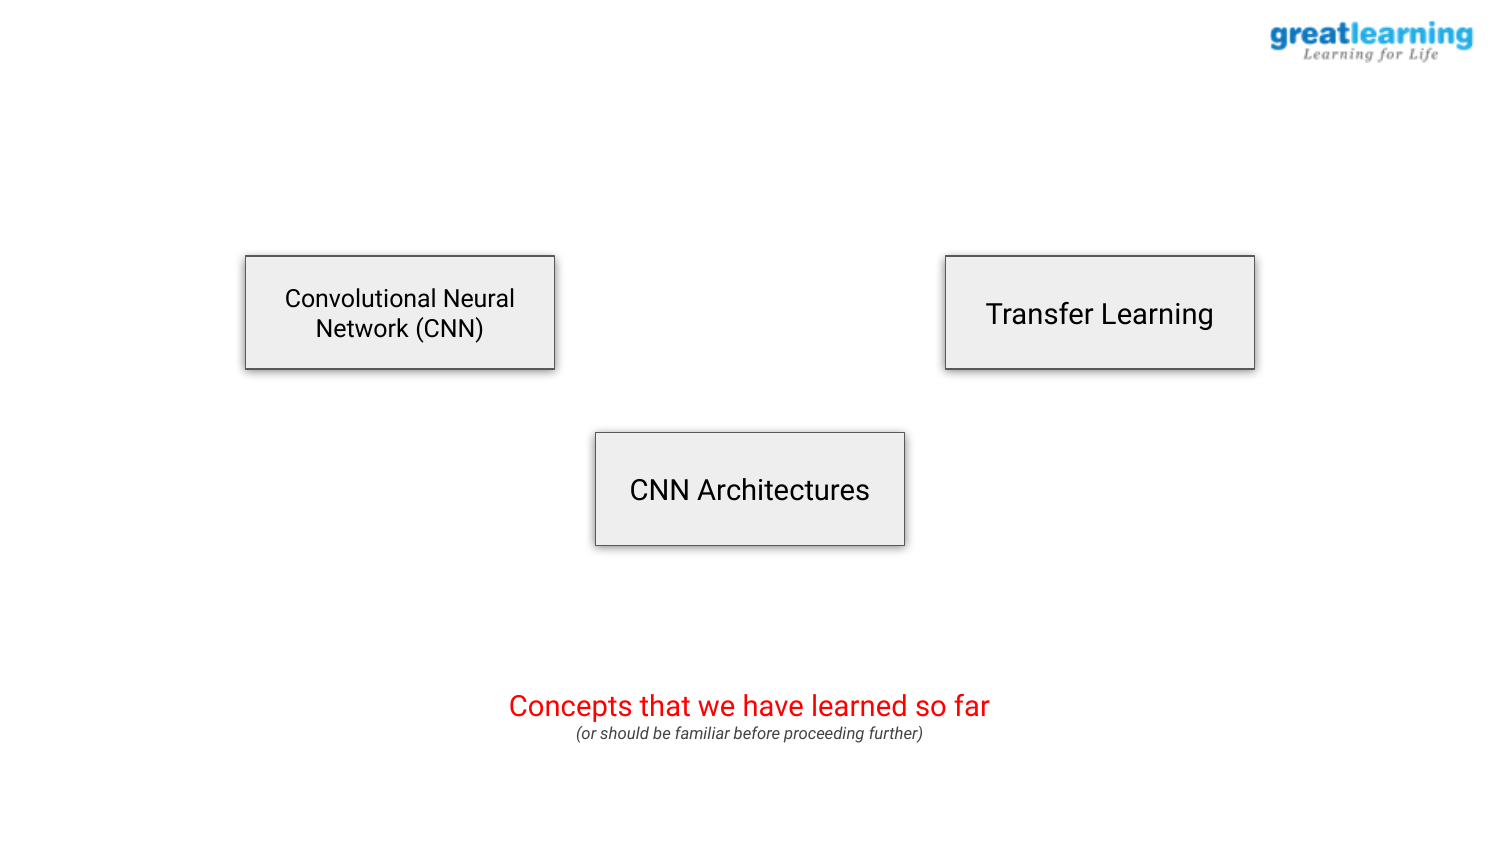

Convolutional Neural Network (CNN)
Transfer Learning
CNN Architectures
Concepts that we have learned so far (or should be familiar before proceeding further)